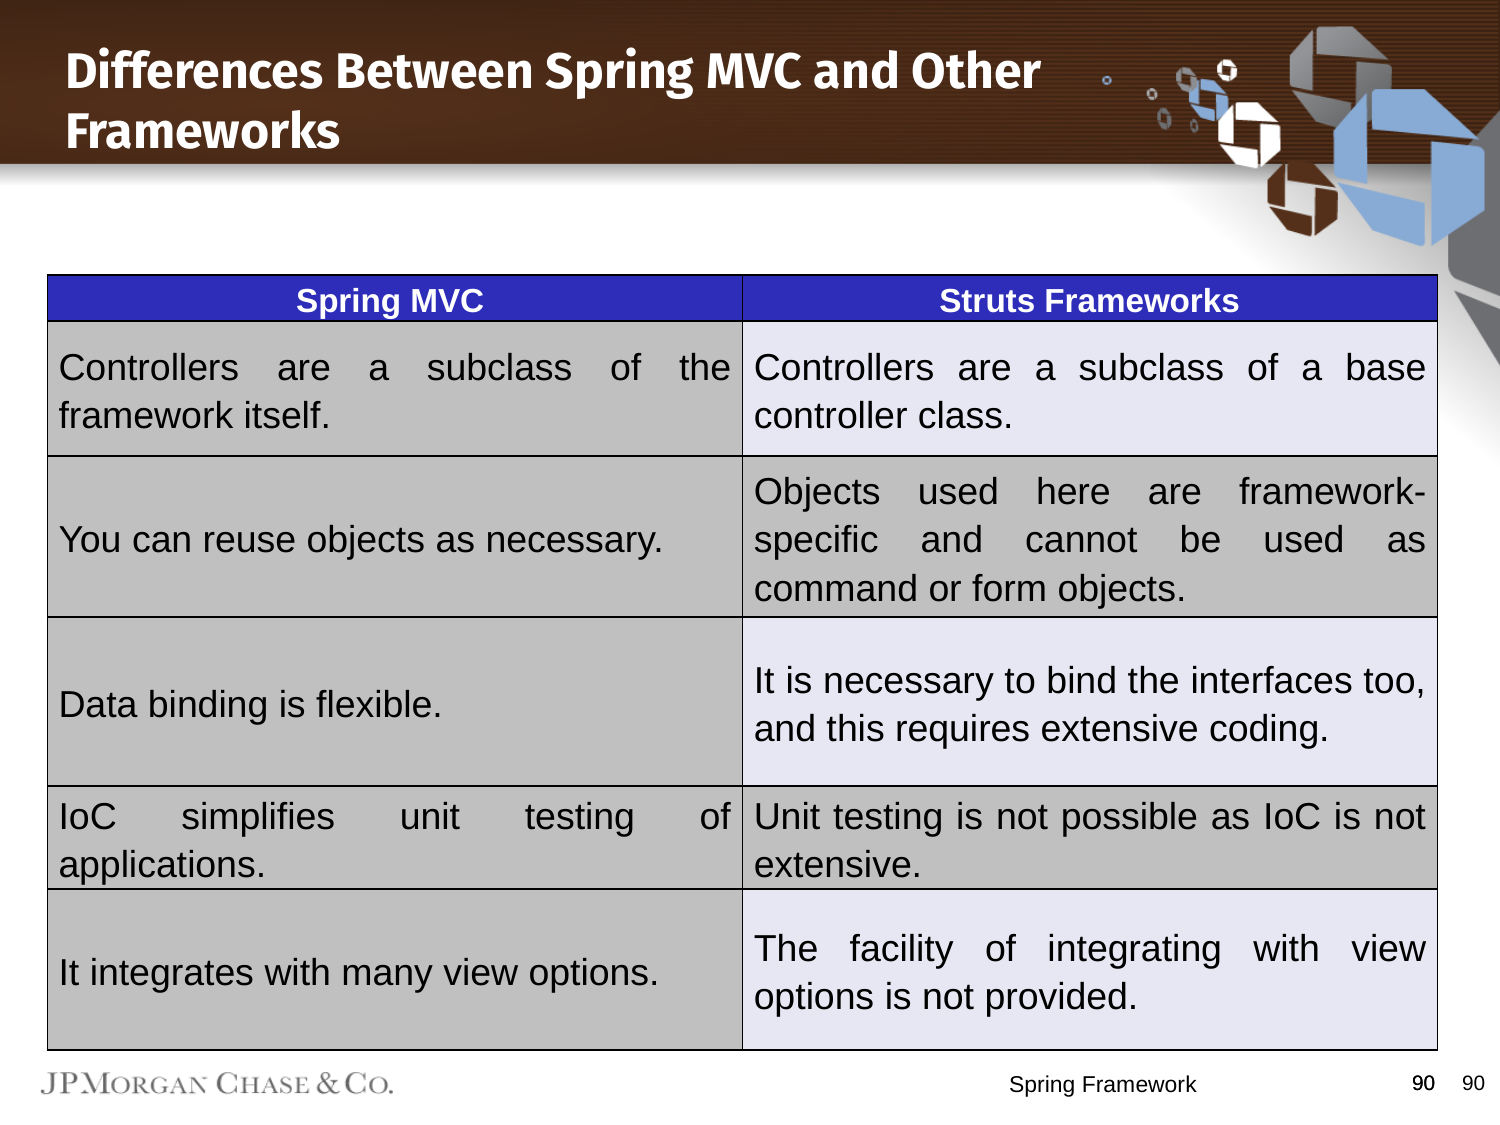

Differences Between Spring MVC and Other Frameworks
| Spring MVC | Struts Frameworks |
| --- | --- |
| Controllers are a subclass of the framework itself. | Controllers are a subclass of a base controller class. |
| You can reuse objects as necessary. | Objects used here are framework-specific and cannot be used as command or form objects. |
| Data binding is flexible. | It is necessary to bind the interfaces too, and this requires extensive coding. |
| IoC simplifies unit testing of applications. | Unit testing is not possible as IoC is not extensive. |
| It integrates with many view options. | The facility of integrating with view options is not provided. |

Spring Framework
90
90
90